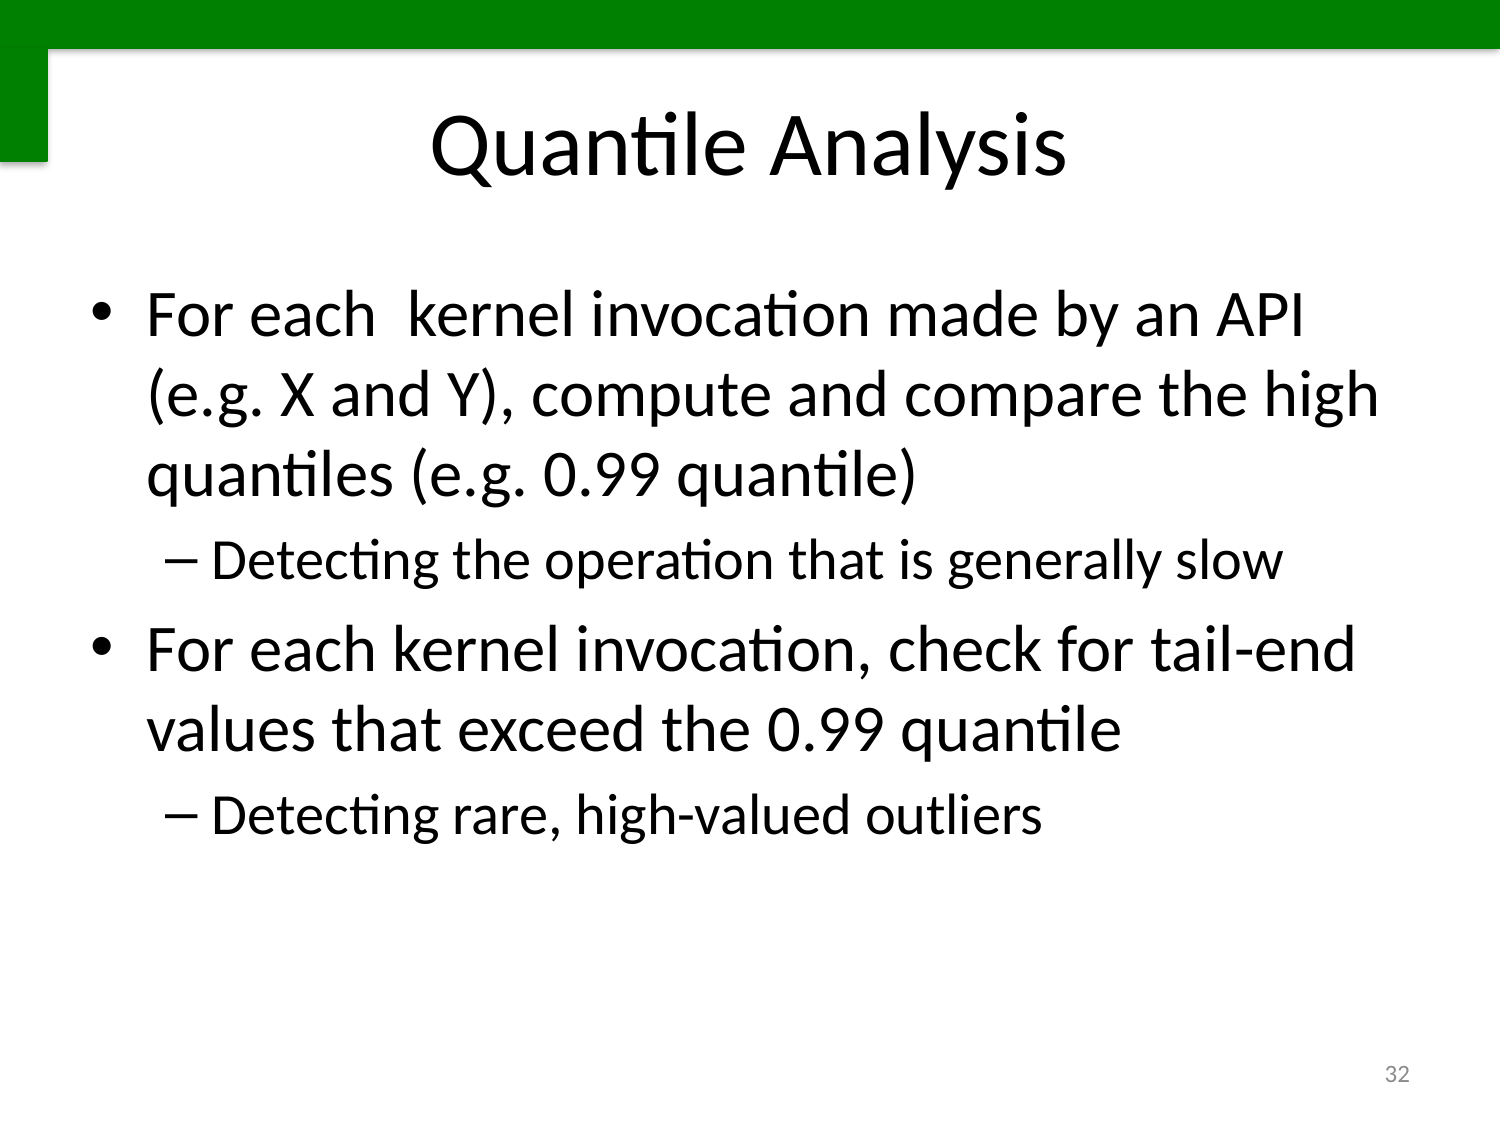

# Quantile Analysis
For each  kernel invocation made by an API (e.g. X and Y), compute and compare the high quantiles (e.g. 0.99 quantile)
Detecting the operation that is generally slow
For each kernel invocation, check for tail-end values that exceed the 0.99 quantile
Detecting rare, high-valued outliers
32